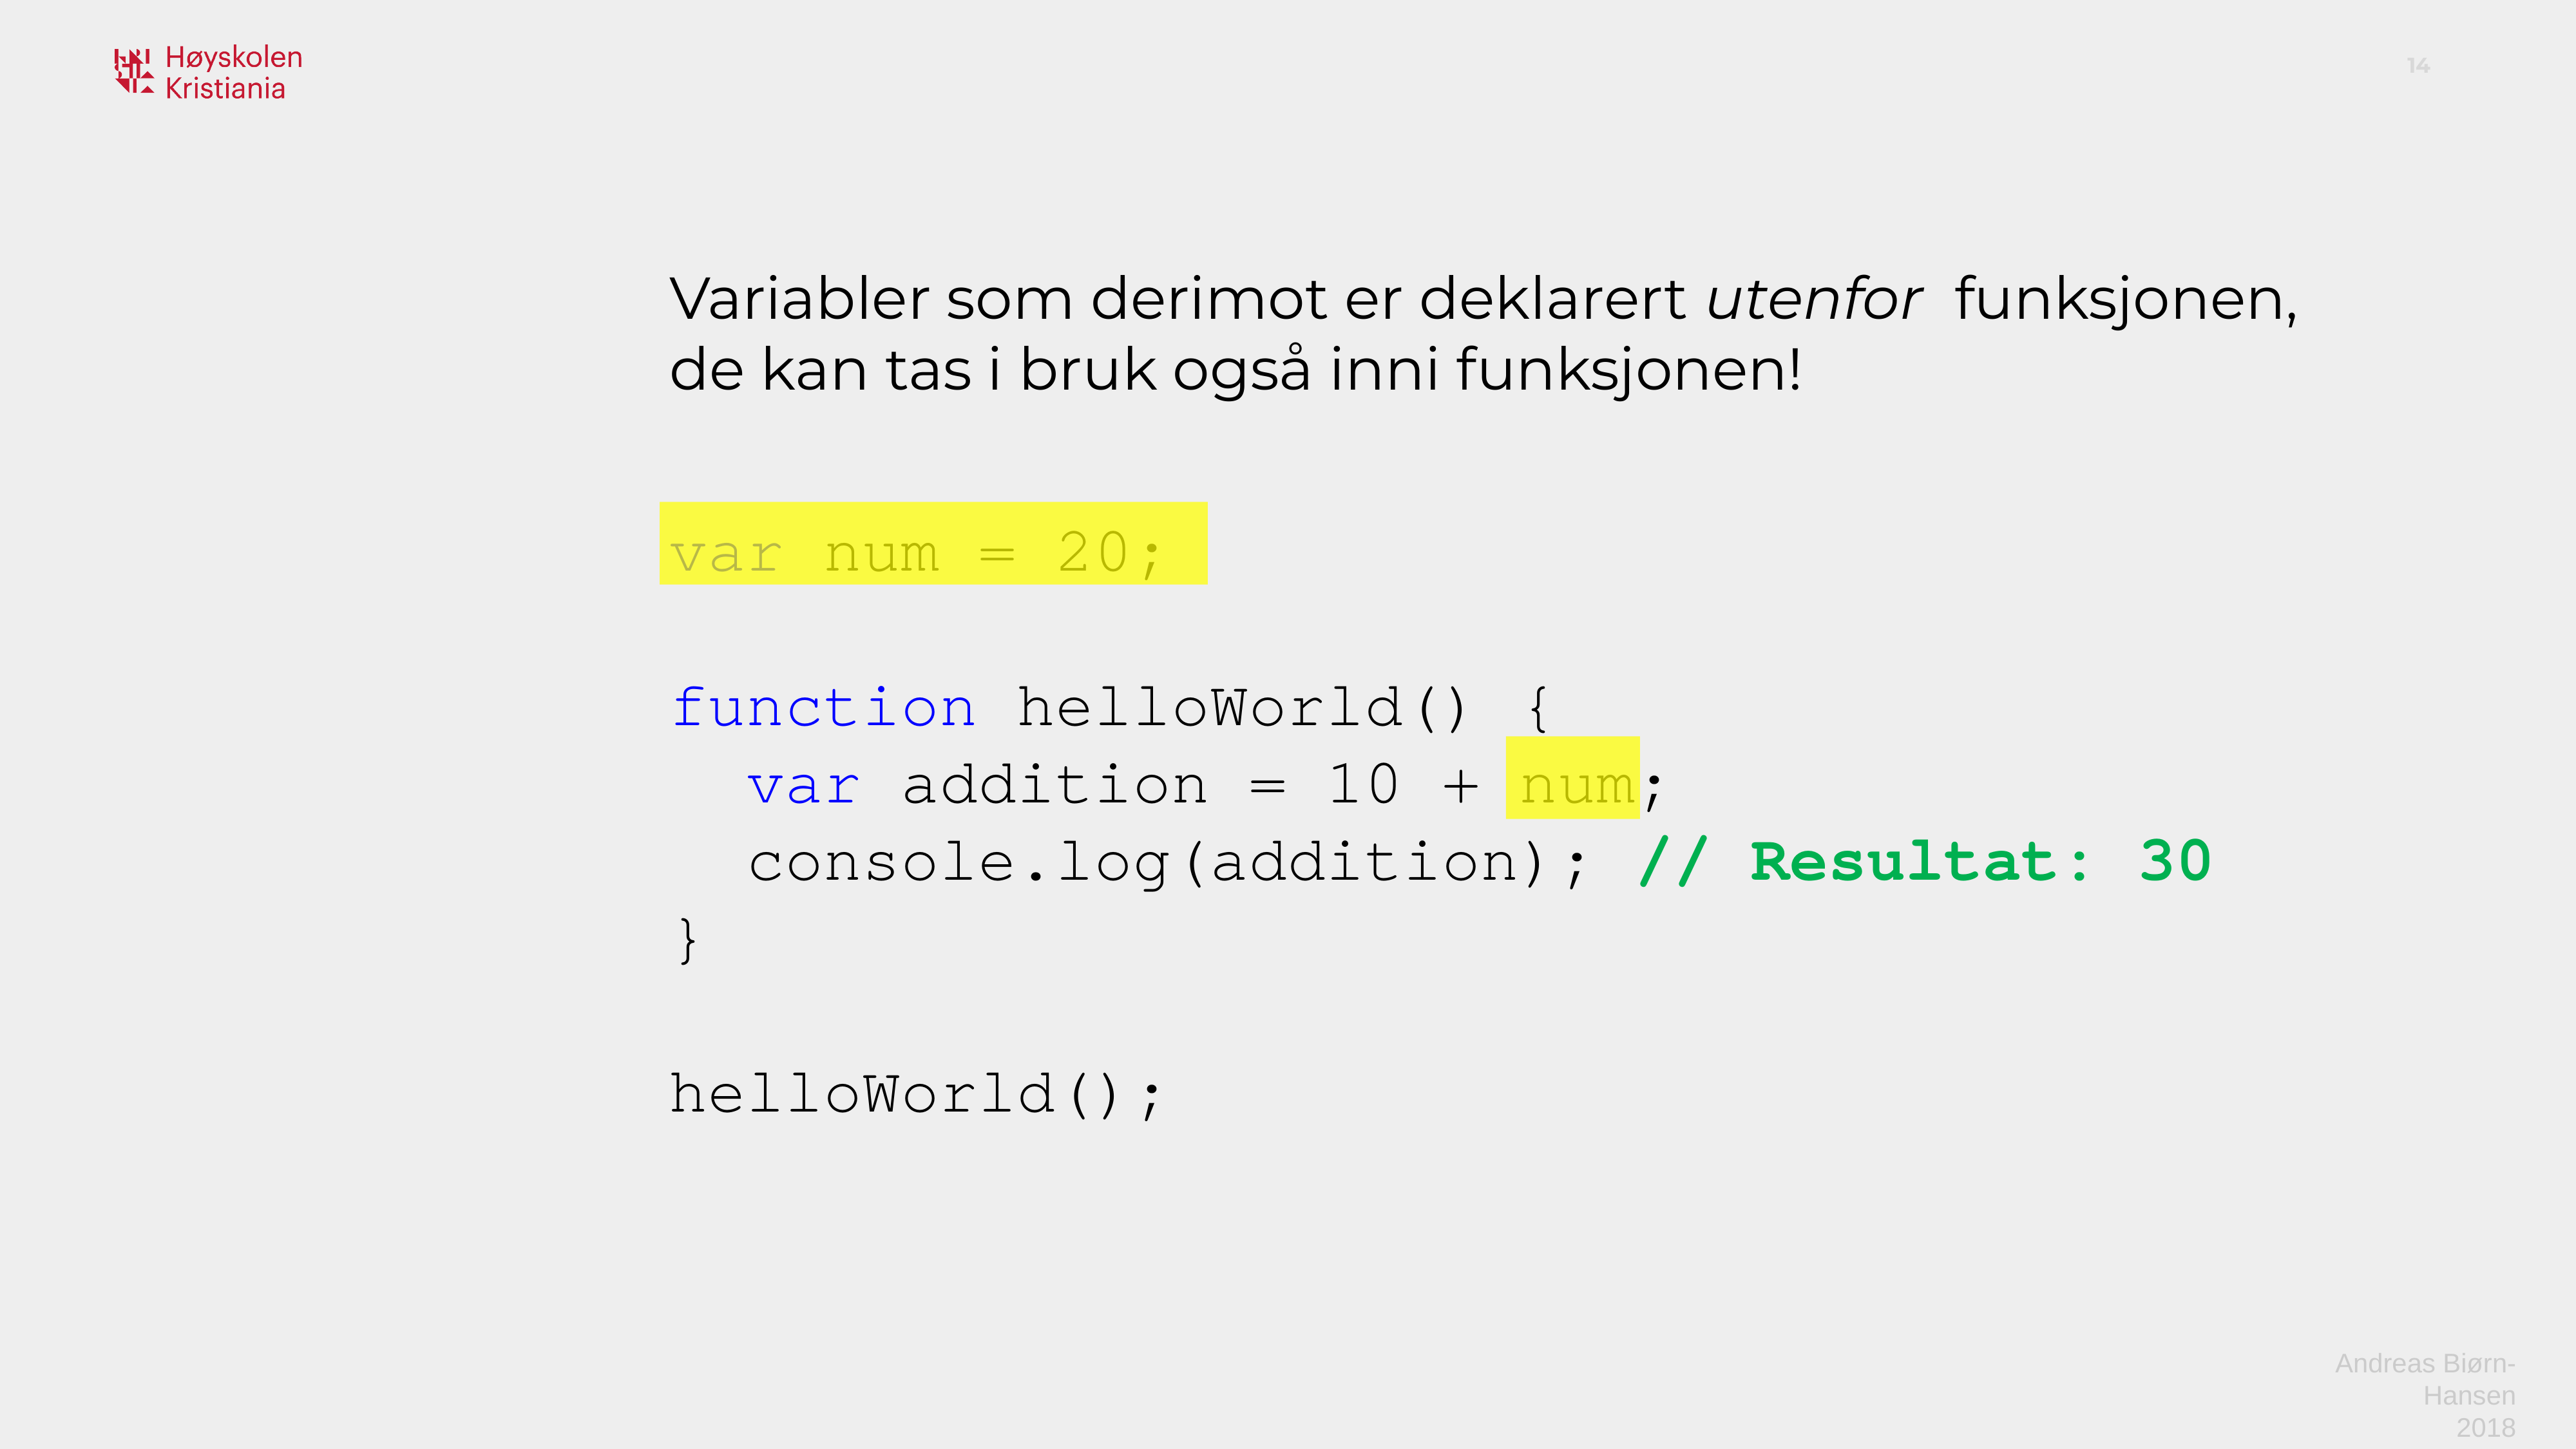

Variabler som derimot er deklarert utenfor  funksjonen, de kan tas i bruk også inni funksjonen!
var num = 20;

function helloWorld() {
  var addition = 10 + num;
  console.log(addition); // Resultat: 30
}

helloWorld();